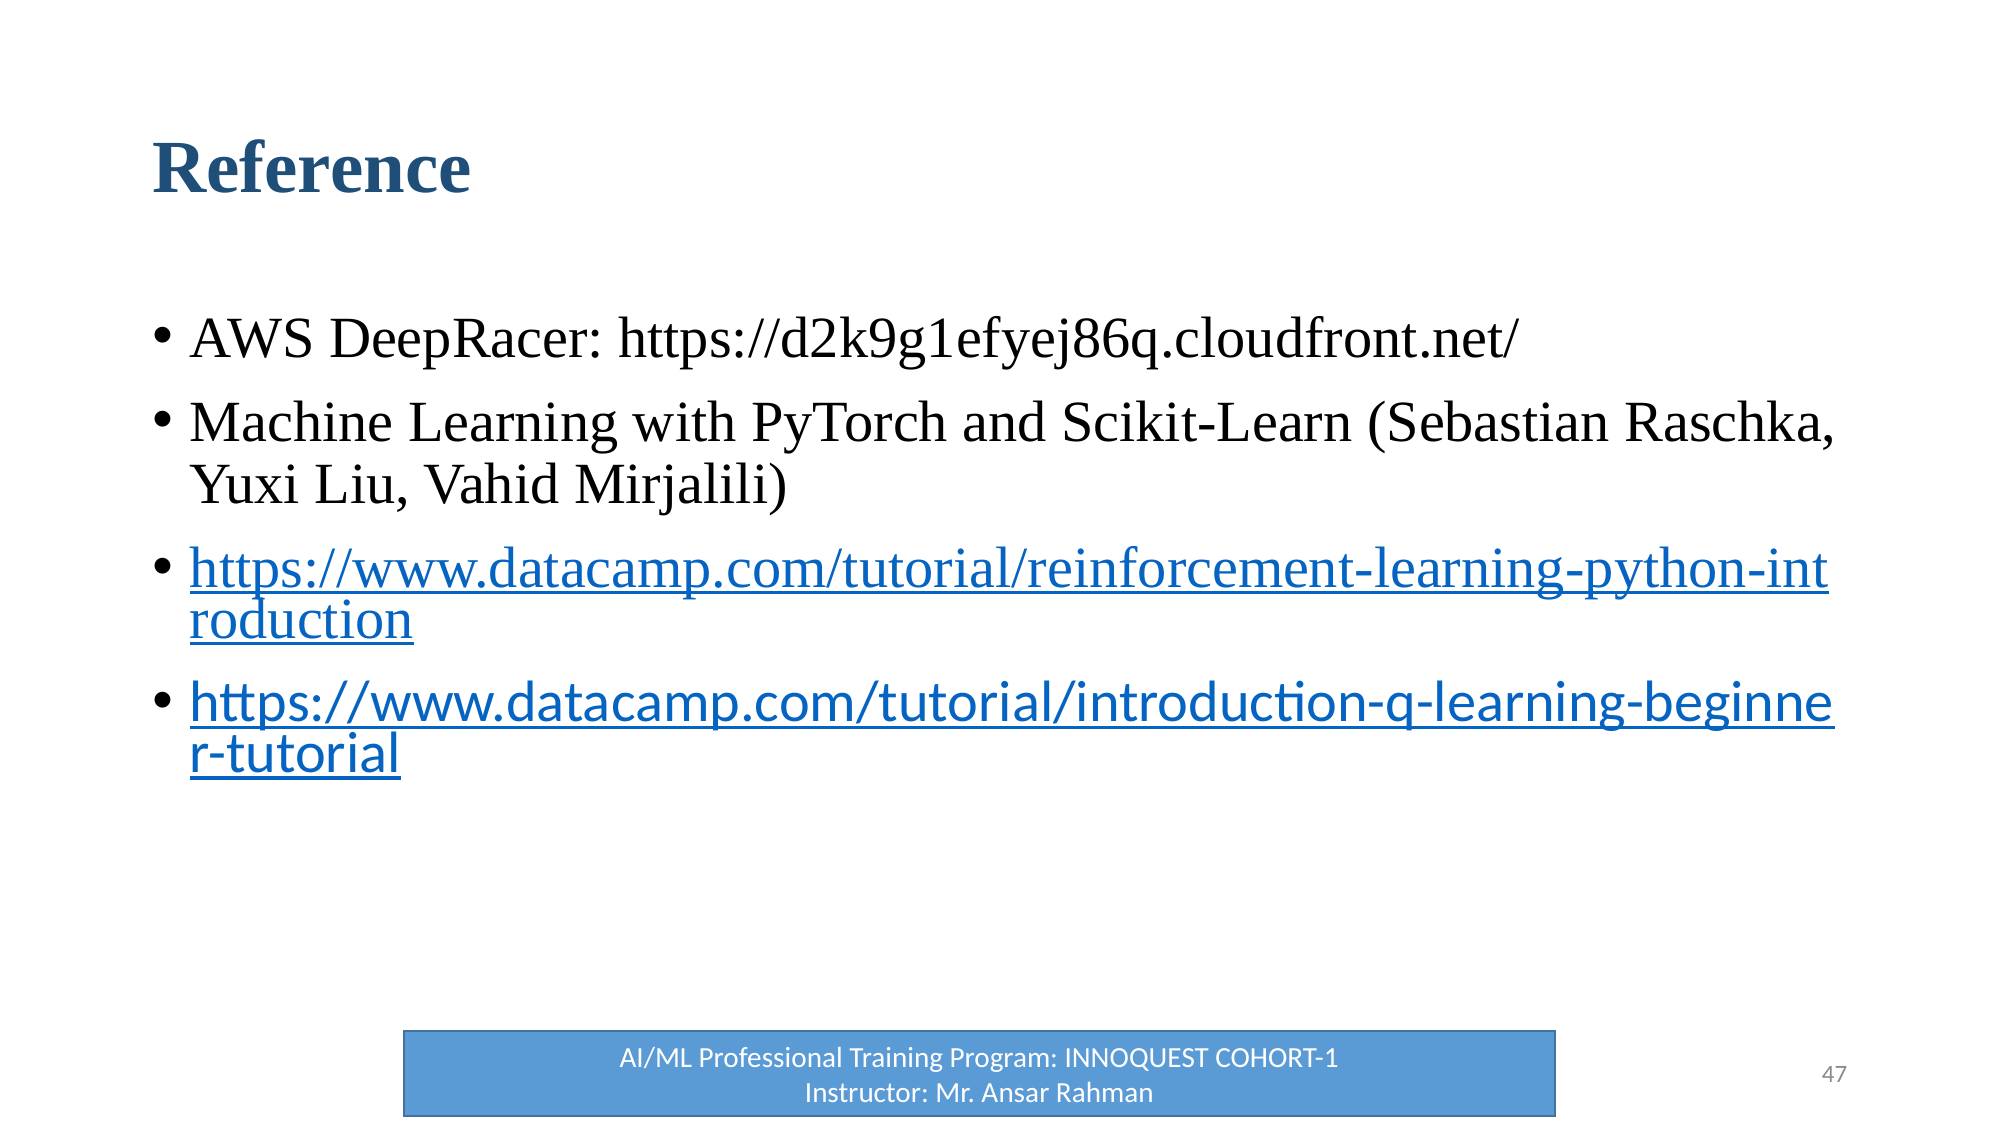

# Reference
AWS DeepRacer: https://d2k9g1efyej86q.cloudfront.net/
Machine Learning with PyTorch and Scikit-Learn (Sebastian Raschka, Yuxi Liu, Vahid Mirjalili)
https://www.datacamp.com/tutorial/reinforcement-learning-python-introduction
https://www.datacamp.com/tutorial/introduction-q-learning-beginner-tutorial

AI/ML Professional Training Program: INNOQUEST COHORT-1
Instructor: Mr. Ansar Rahman
47